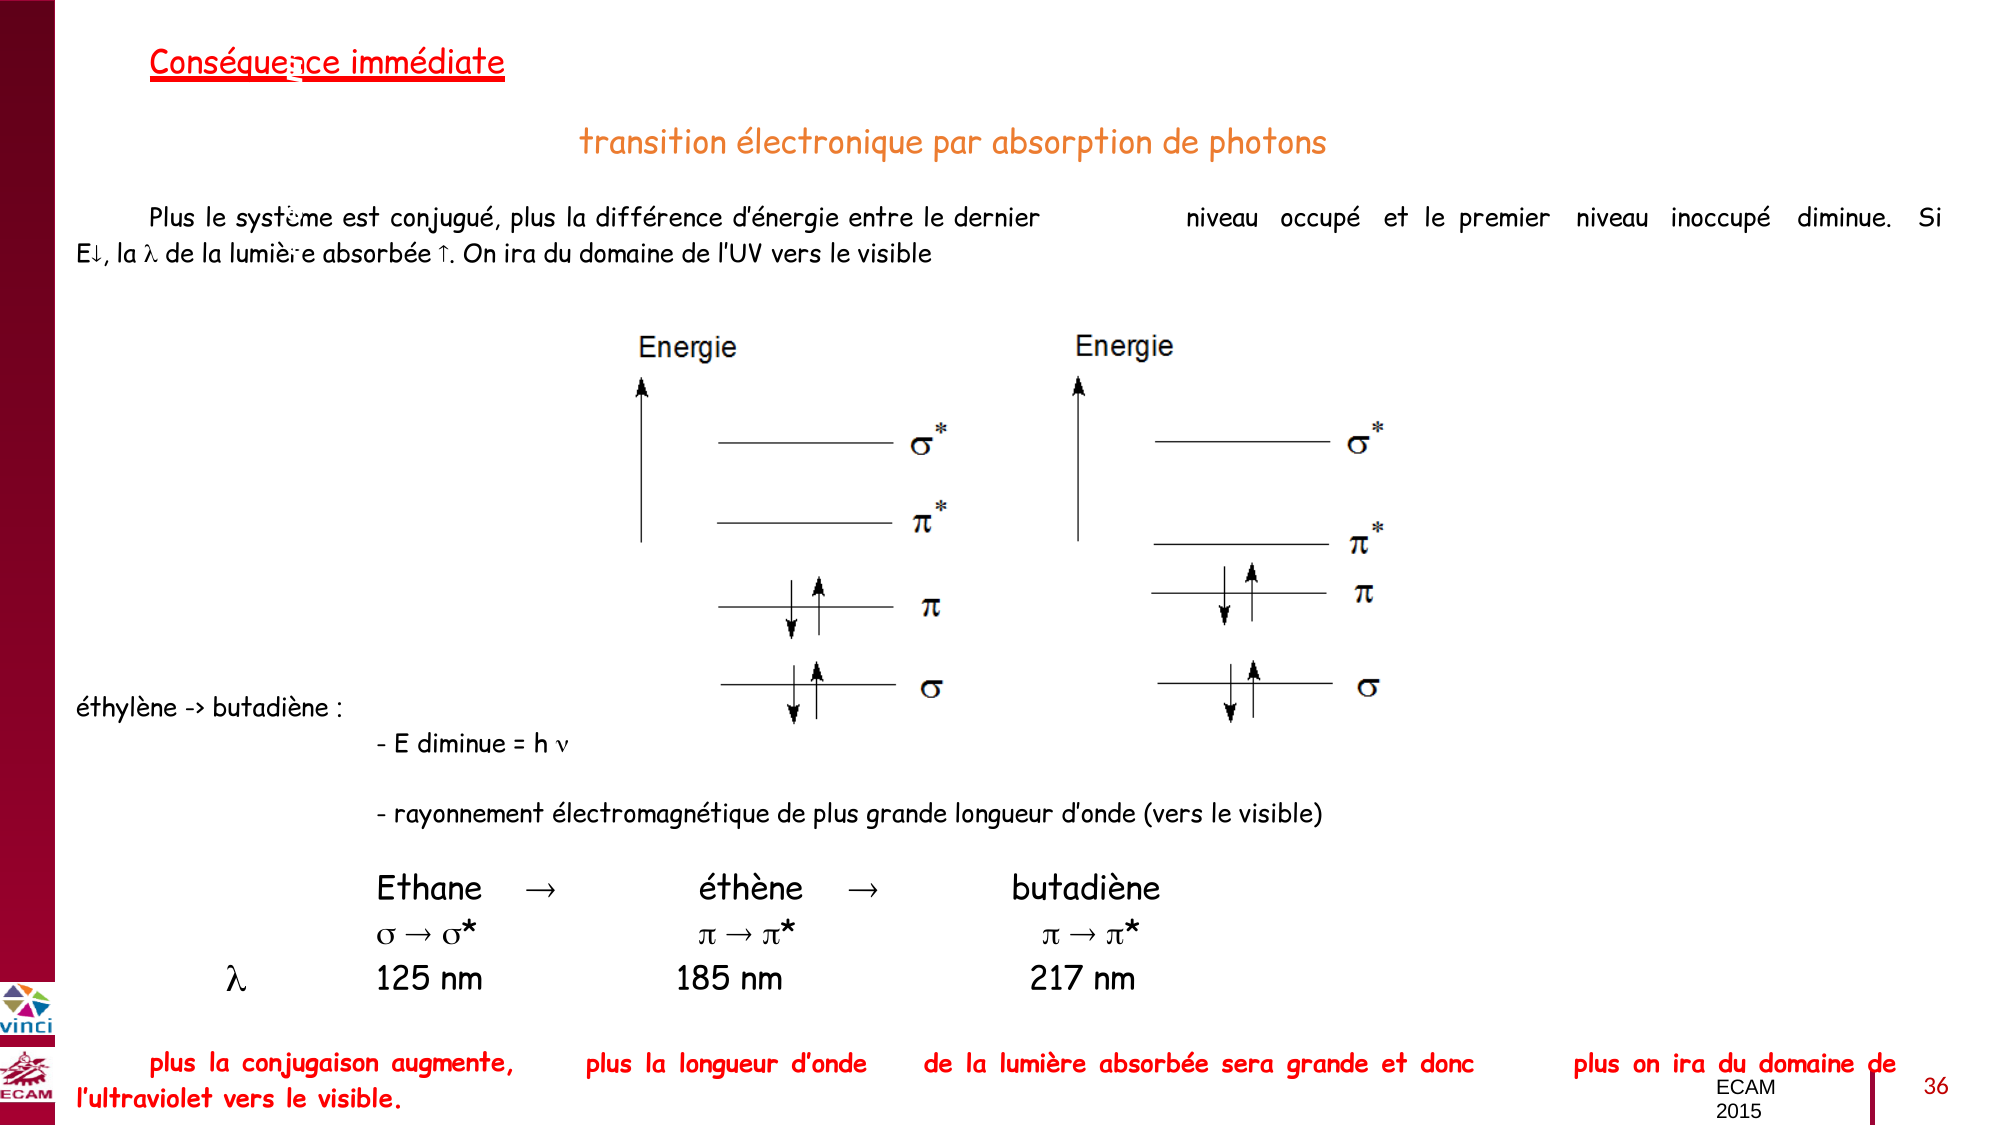

Conséquence immédiate

transition électronique par absorption de photons
Plus le système est conjugué, plus la différence d’énergie entre le dernier
E↓, la λ de la lumière absorbée ↑. On ira du domaine de l’UV vers le visible
niveau
occupé
et
le
premier
niveau
inoccupé
diminue.
Si
B2040-Chimie du vivant et environnement

éthylène -> butadiène :
- E diminue = h ν
- rayonnement électromagnétique de plus grande longueur d’onde (vers le visible)
→
→
Ethane
σ → σ*
125 nm
éthène
π → π*
185 nm
butadiène
π → π*
217 nm
λ

plus la conjugaison augmente,
l’ultraviolet vers le visible.
plus la longueur d’onde
de la lumière absorbée sera grande et donc
plus on ira du domaine de

36
ECAM 2015